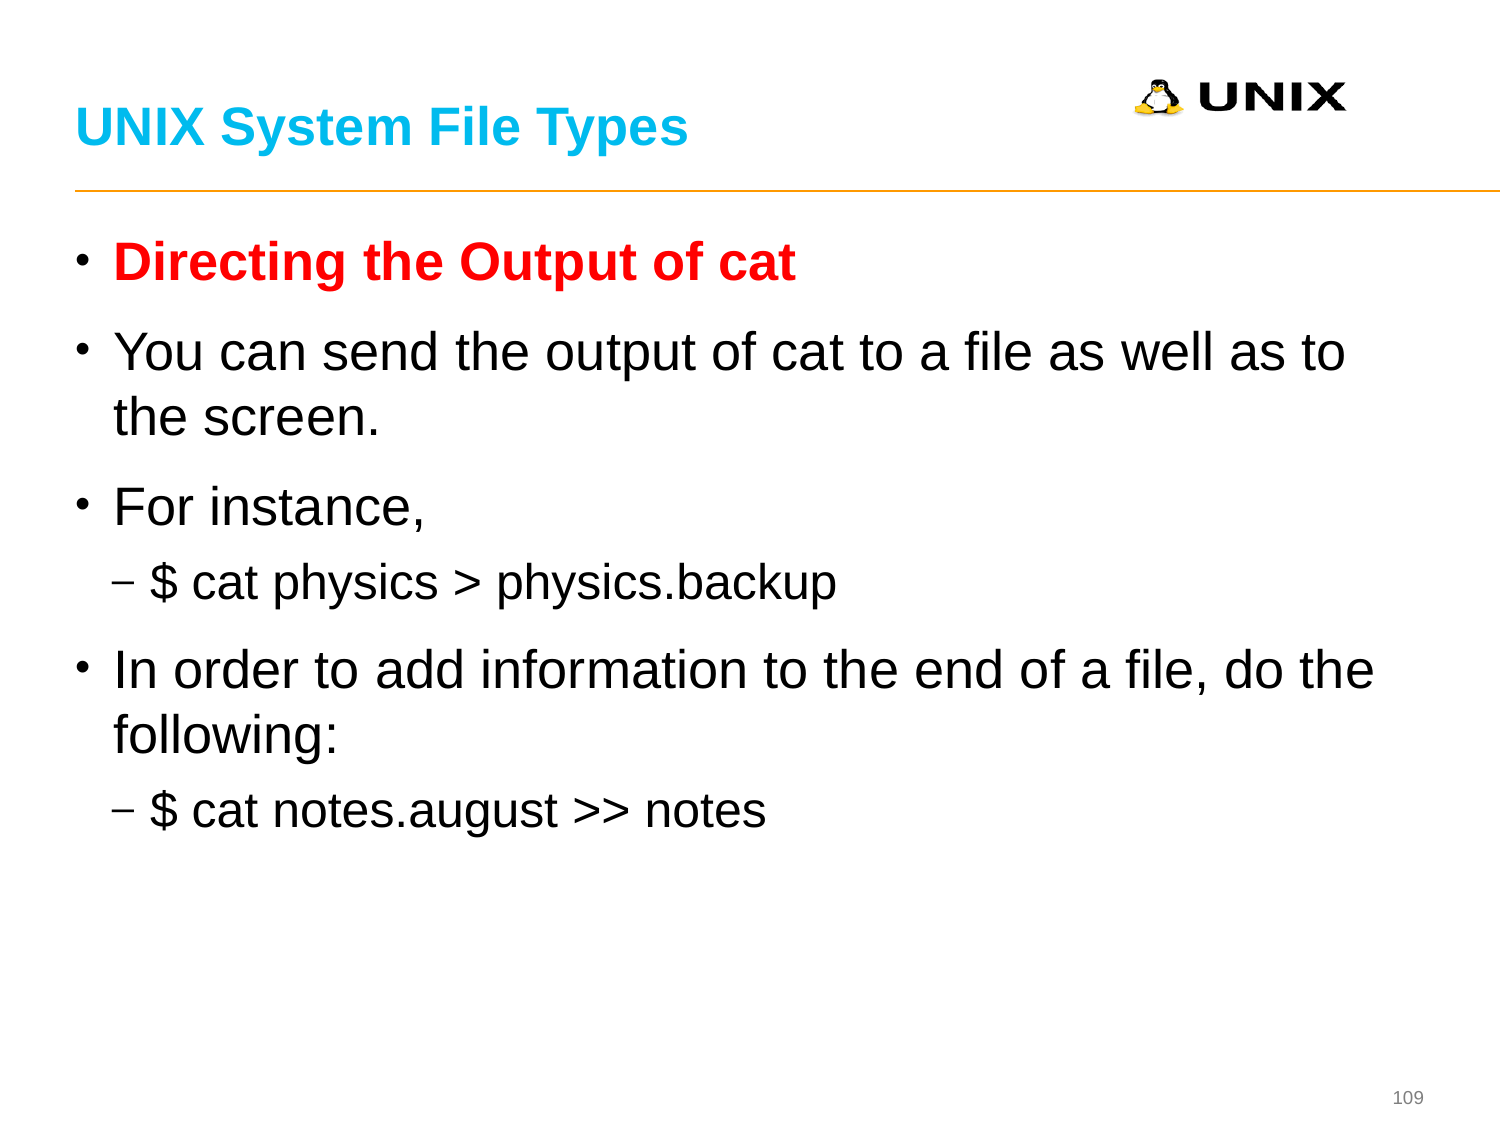

# UNIX System File Types
Directing the Output of cat
You can send the output of cat to a file as well as to the screen.
For instance,
$ cat physics > physics.backup
In order to add information to the end of a file, do the following:
$ cat notes.august >> notes